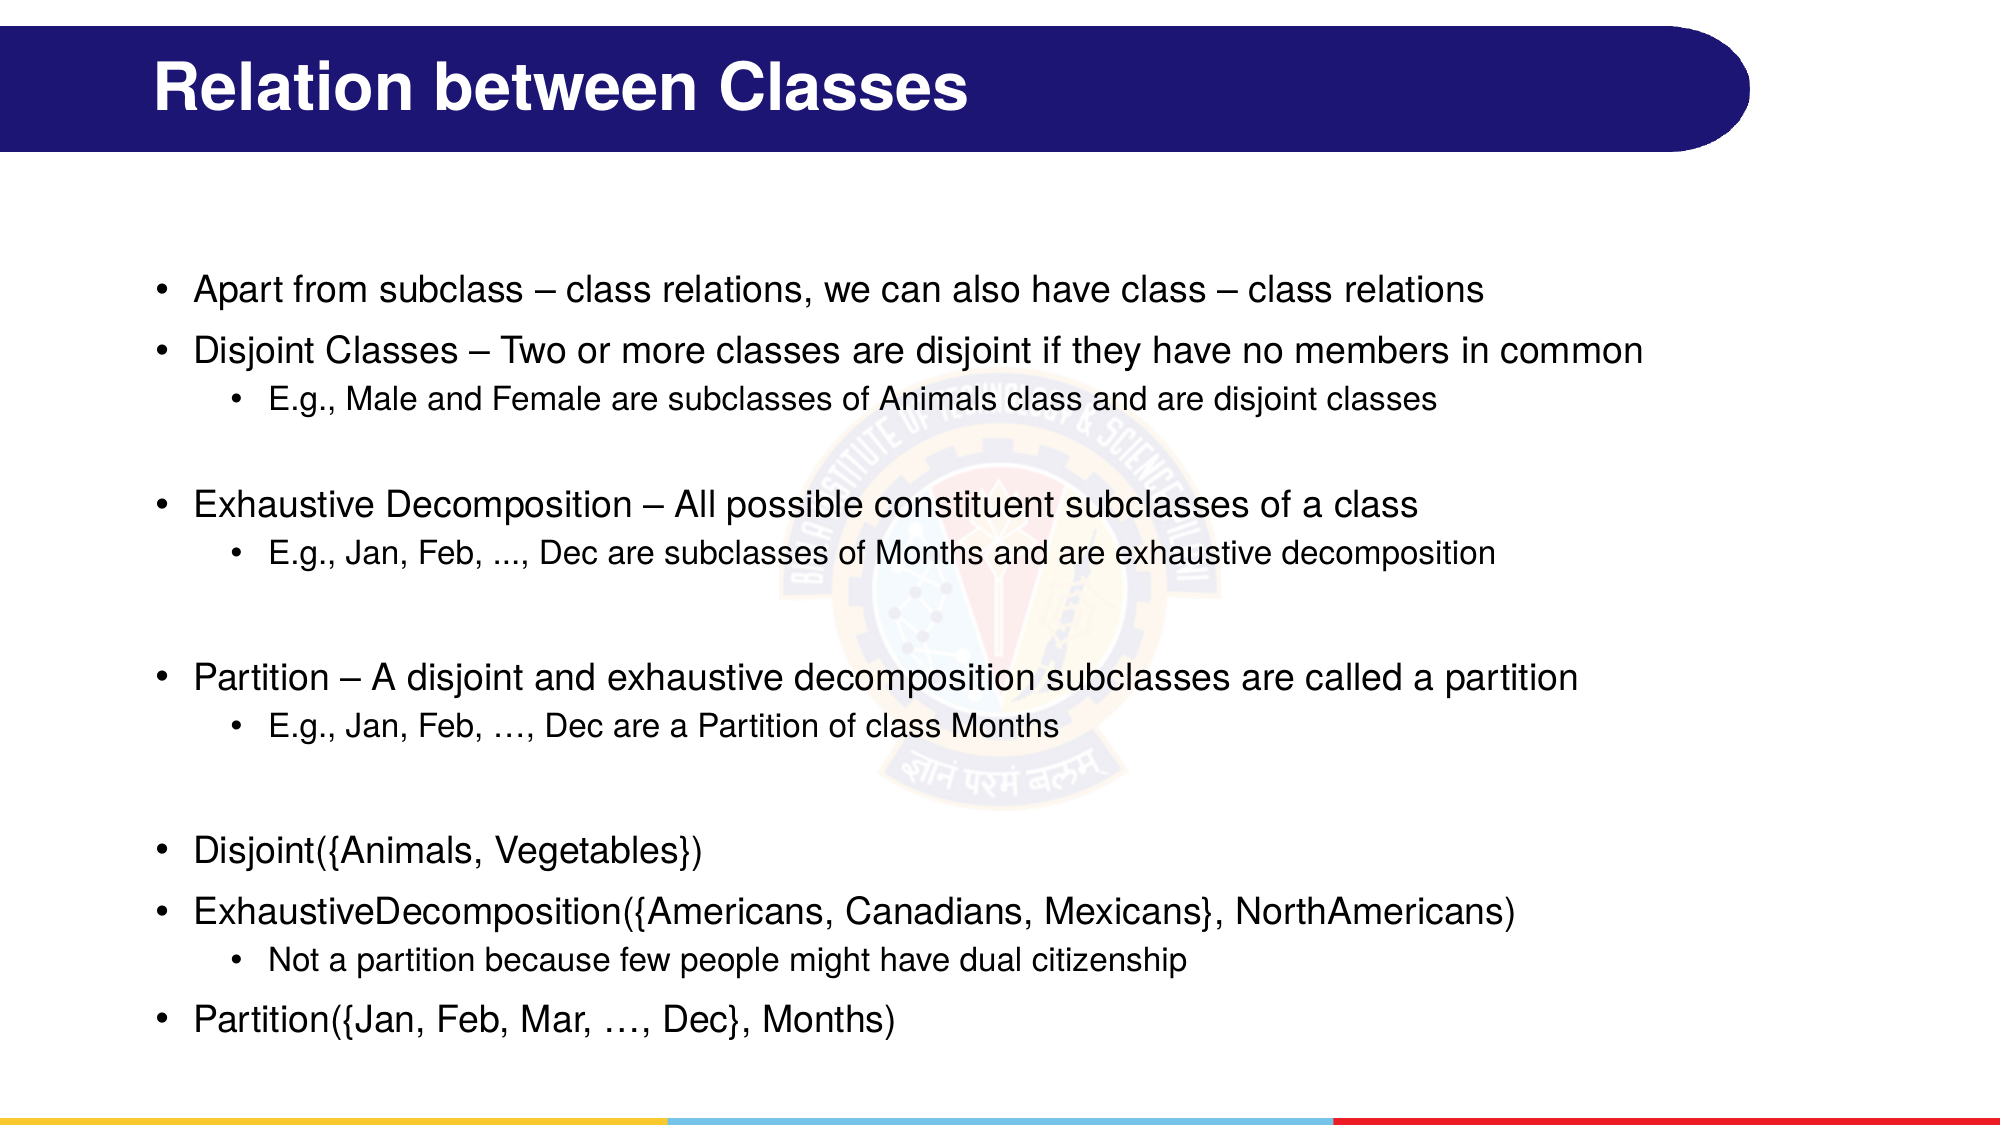

# Relation between Classes

Apart from subclass – class relations, we can also have class – class relations
Disjoint Classes – Two or more classes are disjoint if they have no members in common
E.g., Male and Female are subclasses of Animals class and are disjoint classes

Exhaustive Decomposition – All possible constituent subclasses of a class
E.g., Jan, Feb, ..., Dec are subclasses of Months and are exhaustive decomposition

Partition – A disjoint and exhaustive decomposition subclasses are called a partition
E.g., Jan, Feb, …, Dec are a Partition of class Months

Disjoint({Animals, Vegetables})
ExhaustiveDecomposition({Americans, Canadians, Mexicans}, NorthAmericans)
Not a partition because few people might have dual citizenship
Partition({Jan, Feb, Mar, …, Dec}, Months)